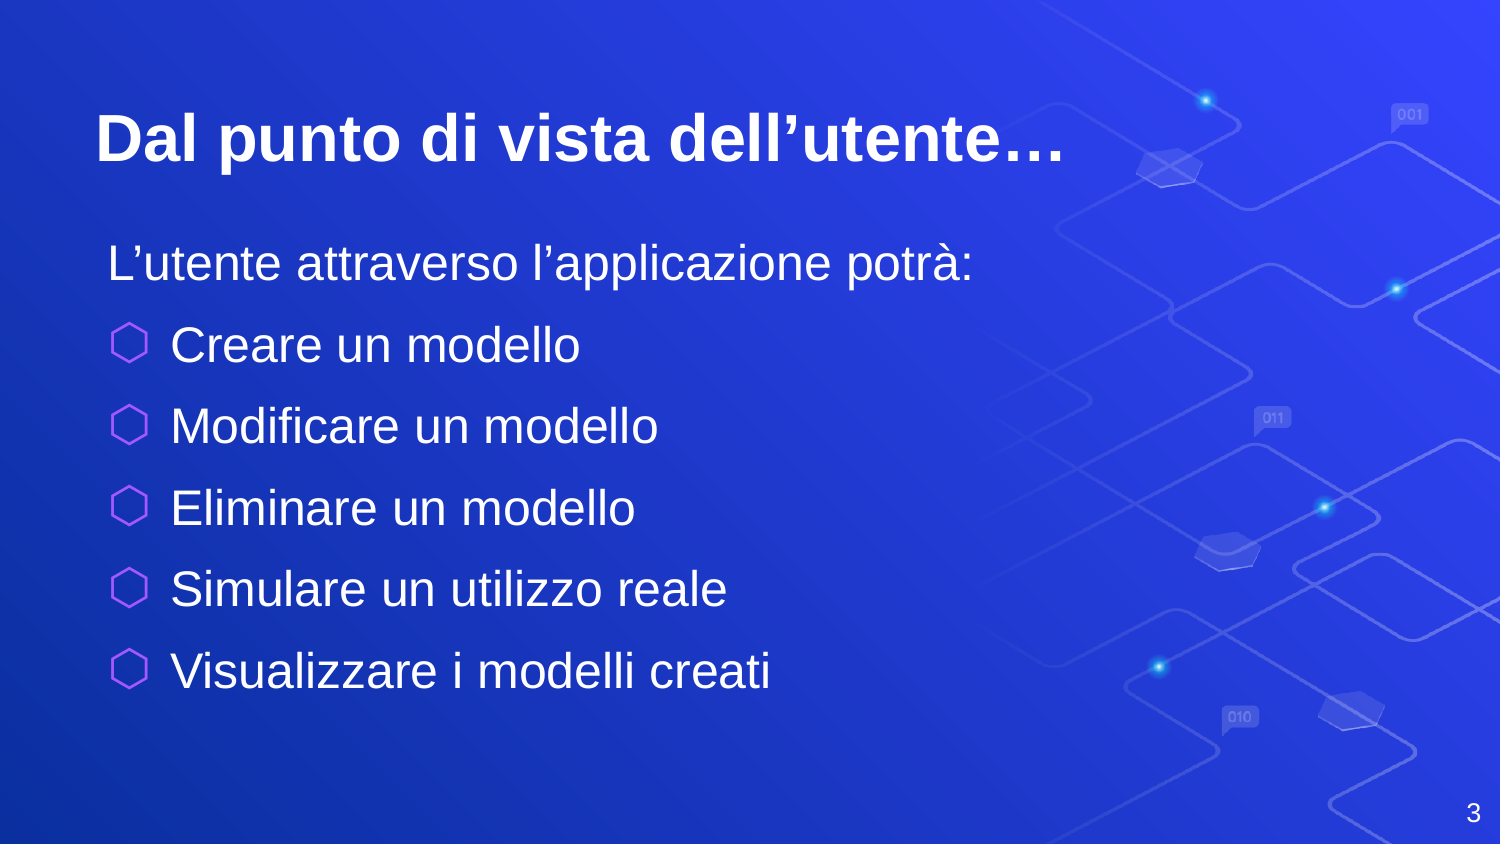

# Dal punto di vista dell’utente…
L’utente attraverso l’applicazione potrà:
Creare un modello
Modificare un modello
Eliminare un modello
Simulare un utilizzo reale
Visualizzare i modelli creati
3